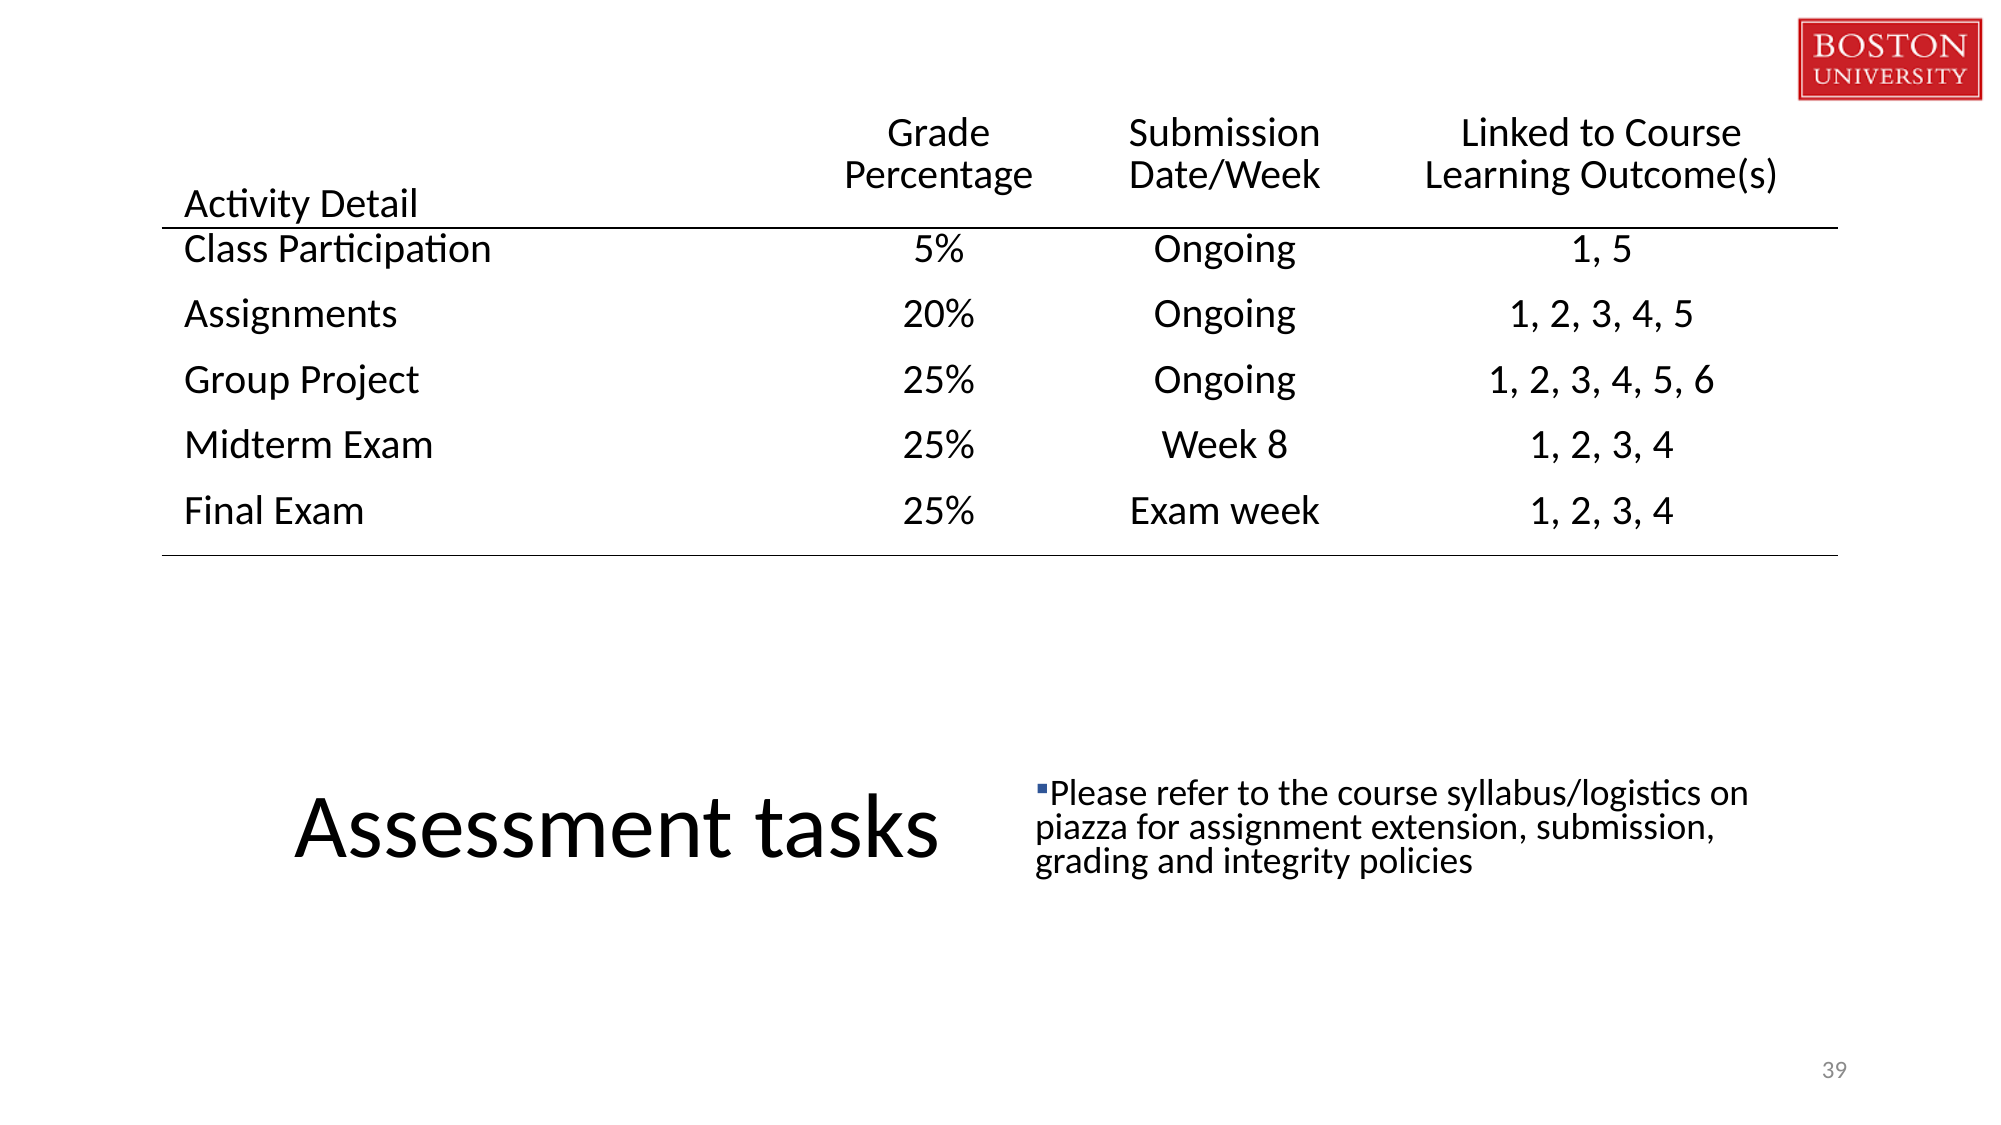

| Activity Detail | Grade Percentage | Submission Date/Week | Linked to Course Learning Outcome(s) |
| --- | --- | --- | --- |
| Class Participation | 5% | Ongoing | 1, 5 |
| Assignments | 20% | Ongoing | 1, 2, 3, 4, 5 |
| Group Project | 25% | Ongoing | 1, 2, 3, 4, 5, 6 |
| Midterm Exam | 25% | Week 8 | 1, 2, 3, 4 |
| Final Exam | 25% | Exam week | 1, 2, 3, 4 |
# Assessment tasks
Please refer to the course syllabus/logistics on piazza for assignment extension, submission, grading and integrity policies
39